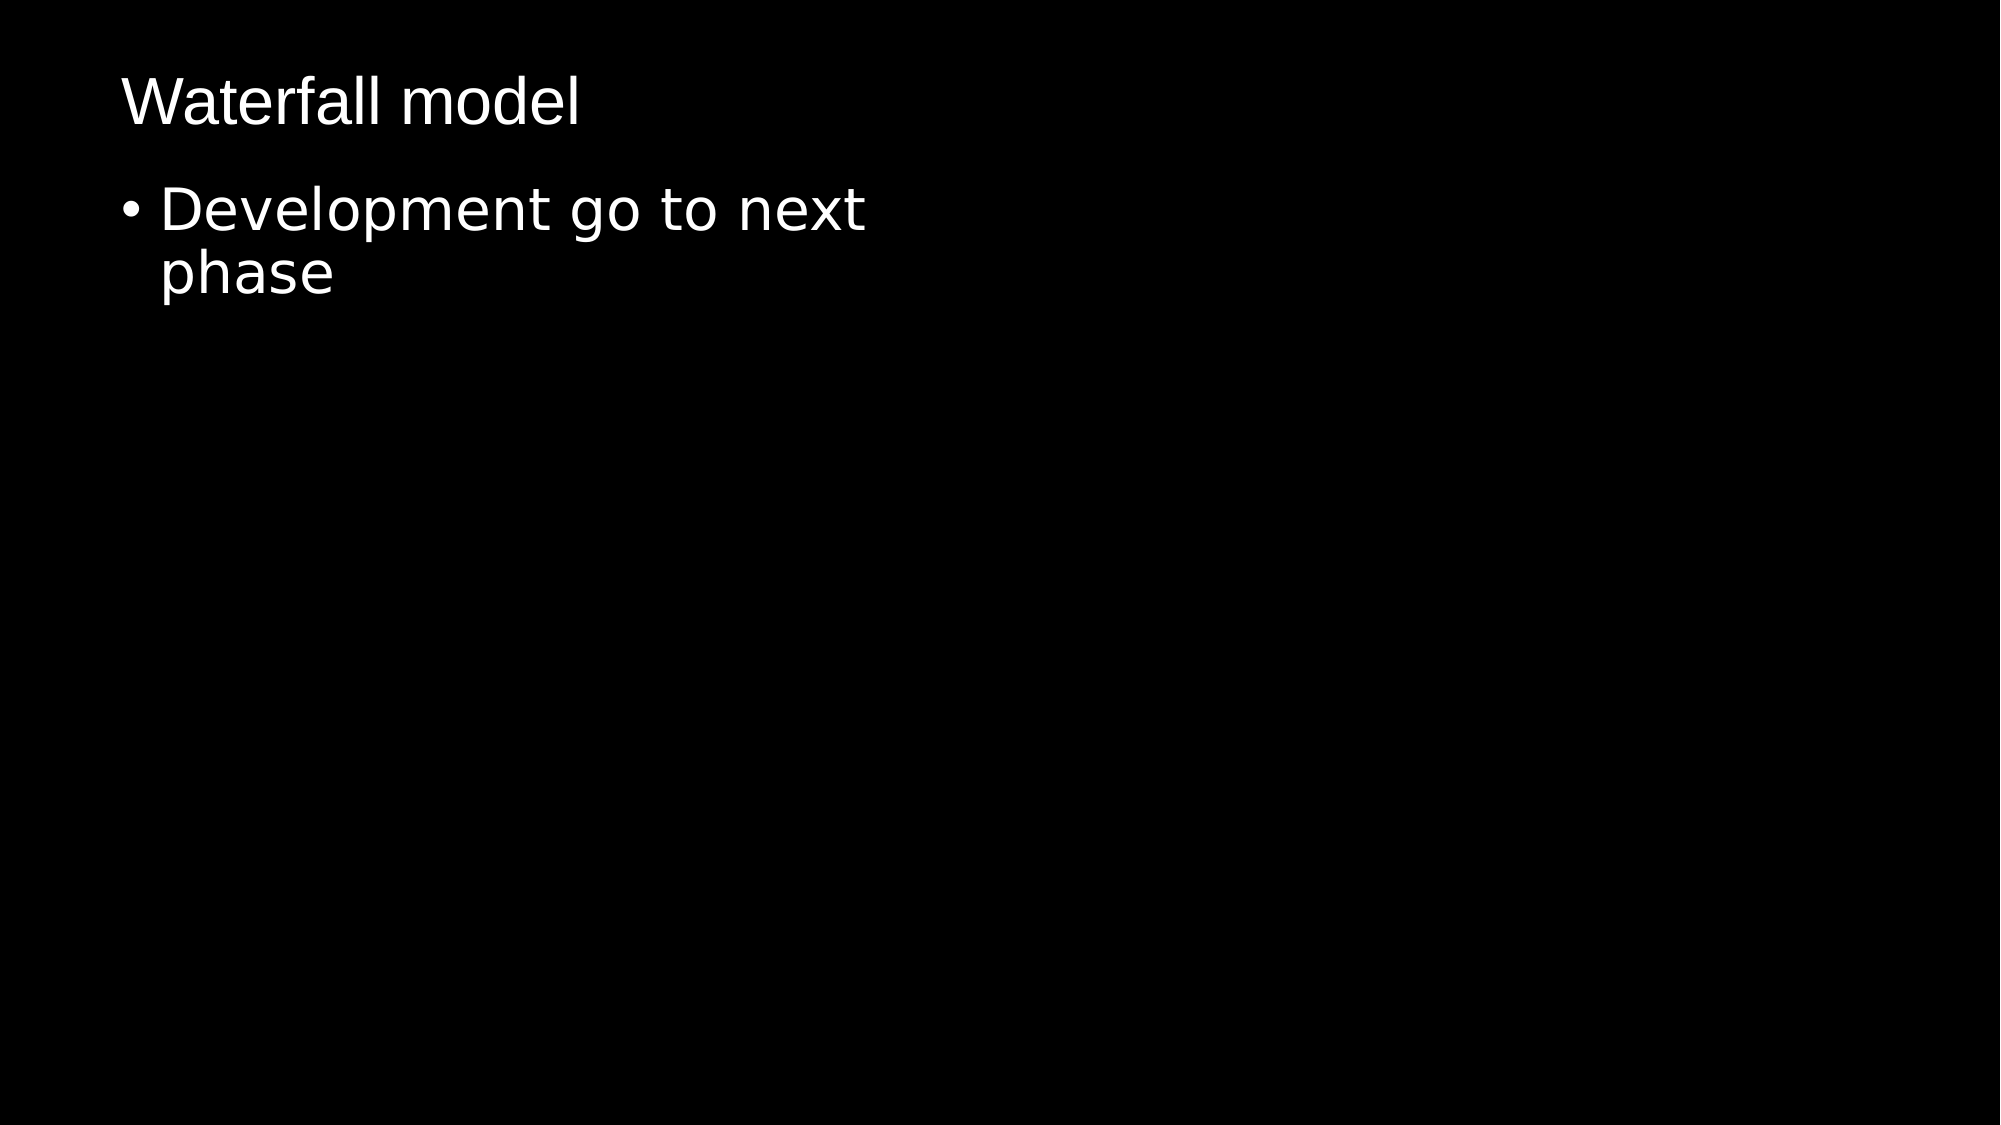

# Waterfall model
Development go to next phase